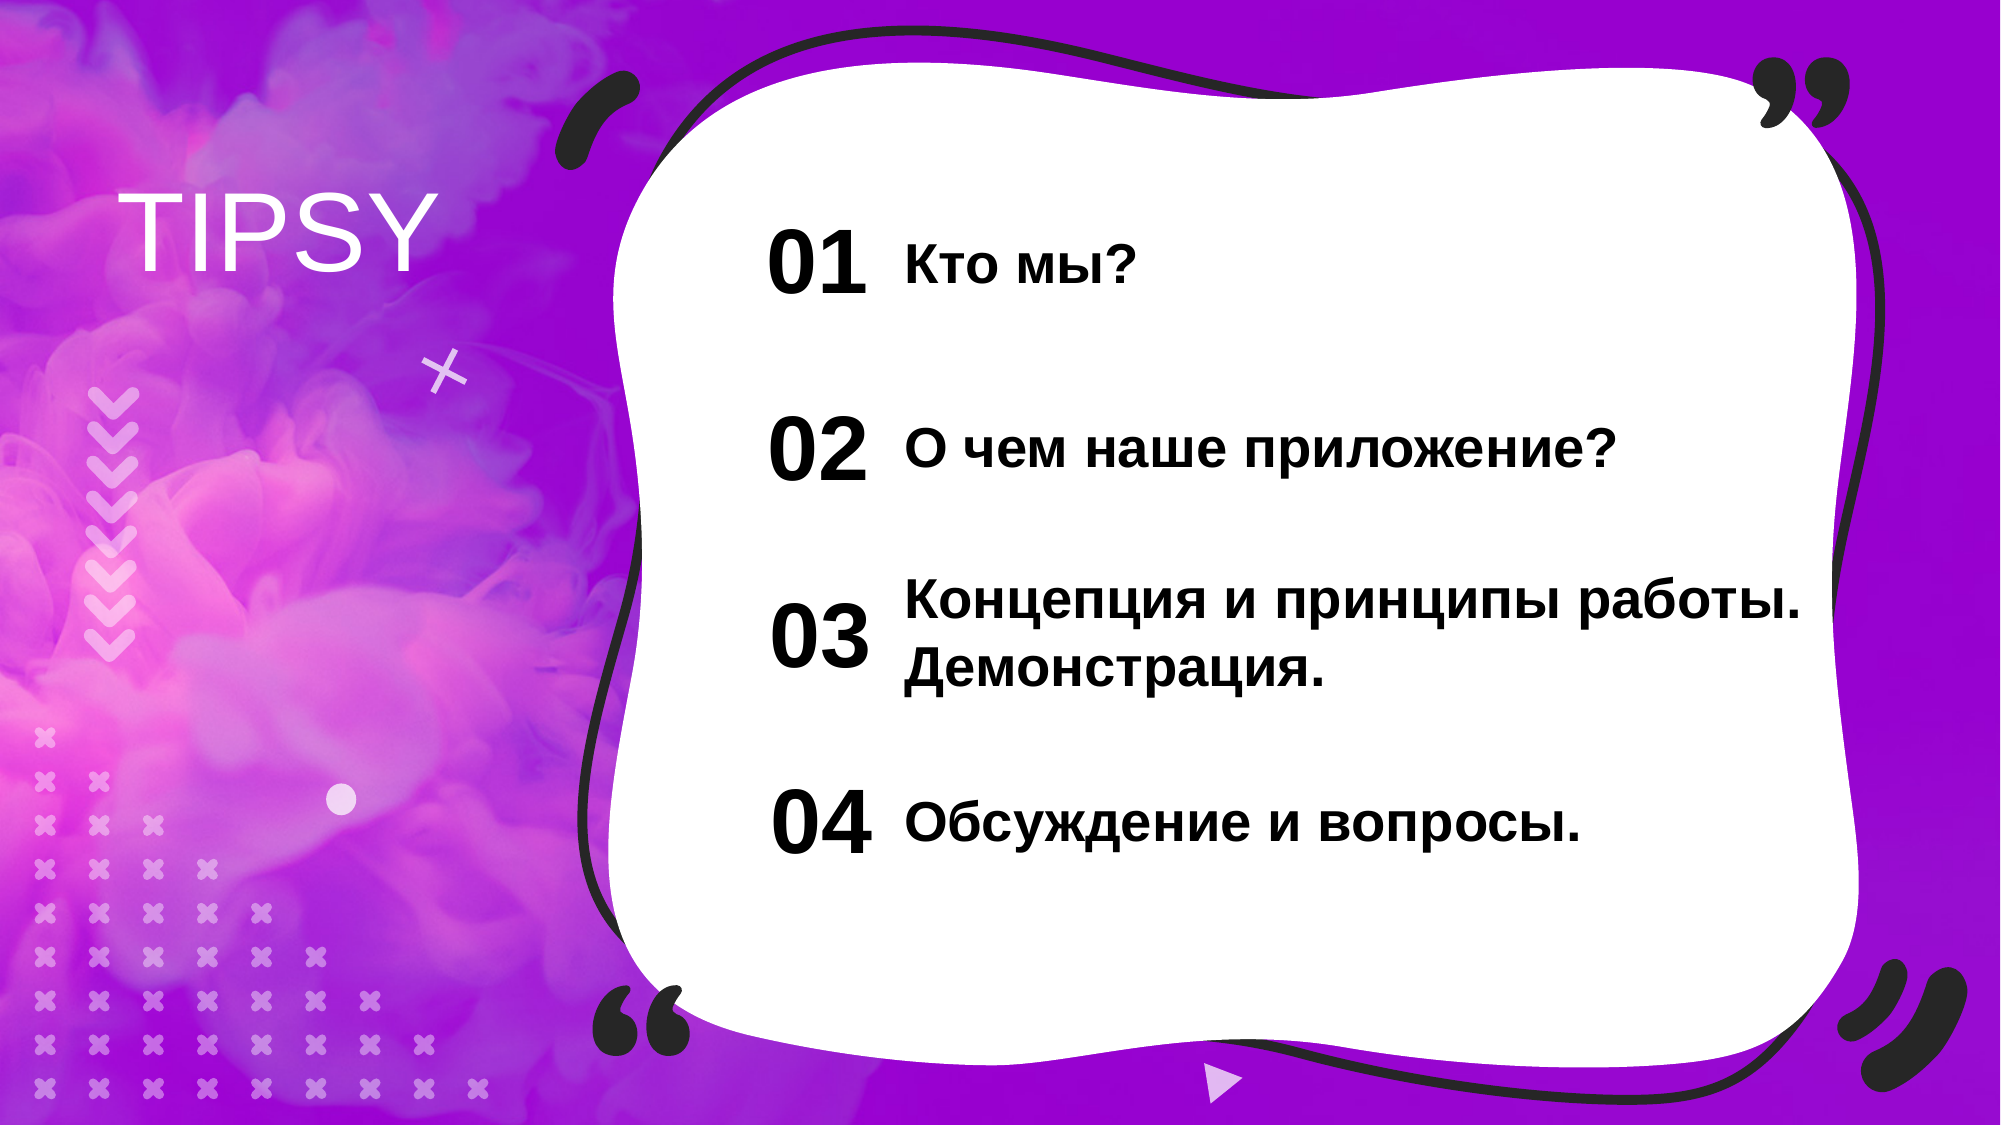

TIPSY
01
Кто мы?
02
О чем наше приложение?
Концепция и принципы работы.
Демонстрация.
03
04
Обсуждение и вопросы.